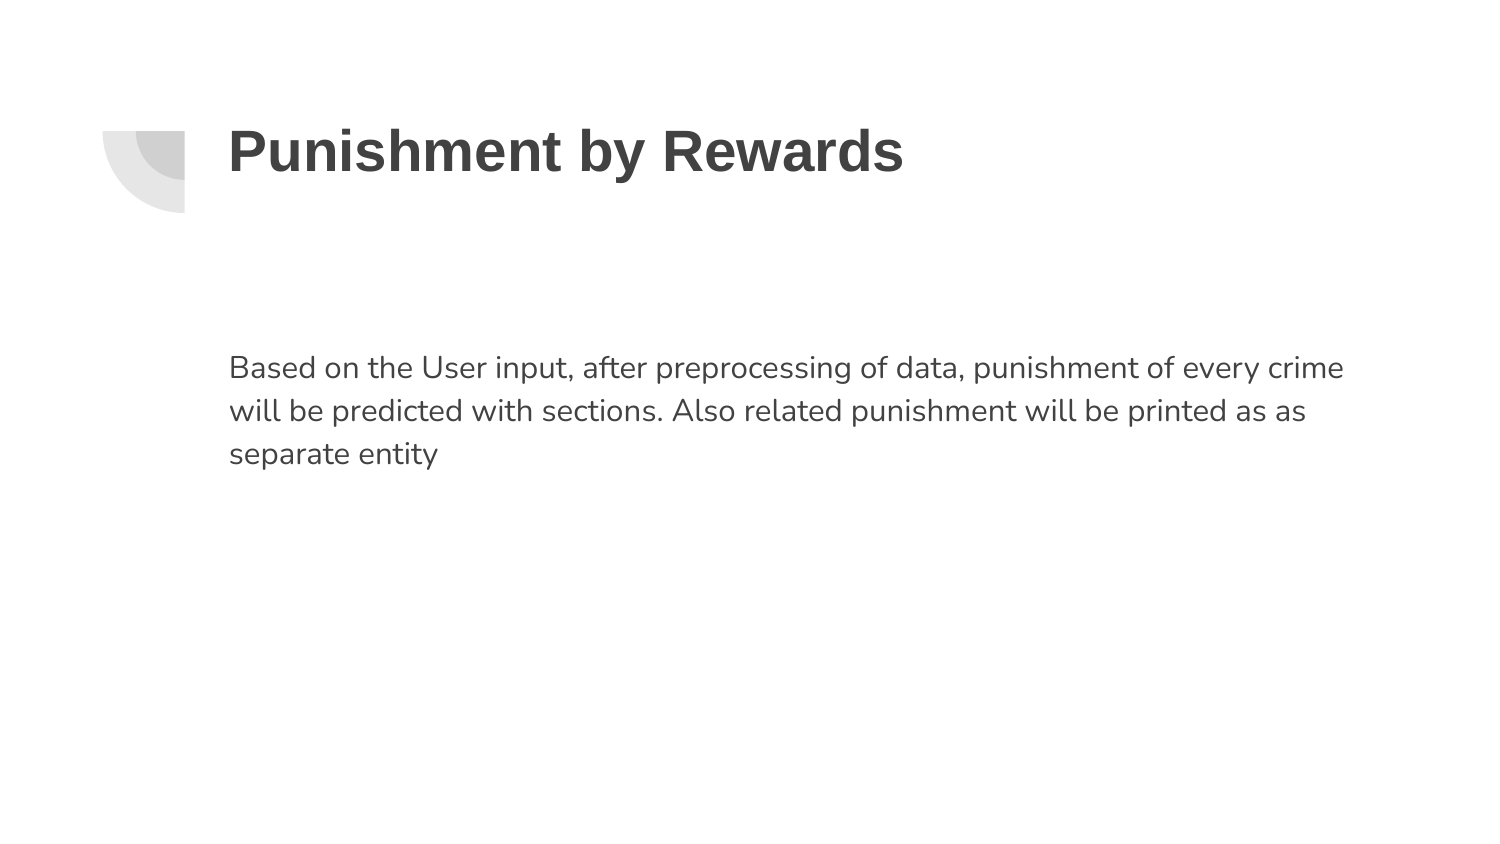

# Punishment by Rewards
Based on the User input, after preprocessing of data, punishment of every crime will be predicted with sections. Also related punishment will be printed as as separate entity